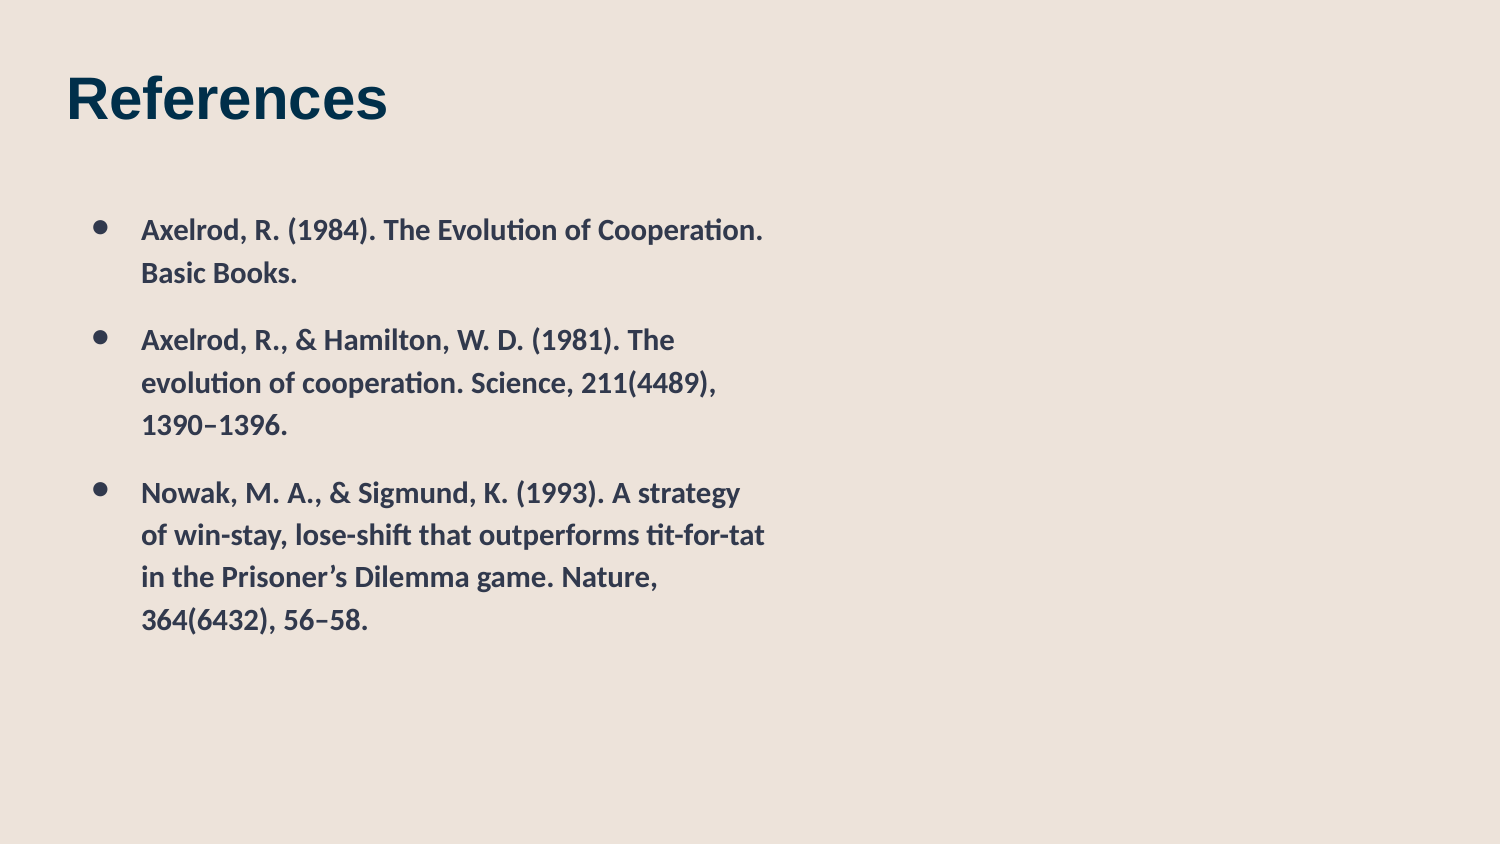

# References
Axelrod, R. (1984). The Evolution of Cooperation. Basic Books.
Axelrod, R., & Hamilton, W. D. (1981). The evolution of cooperation. Science, 211(4489), 1390–1396.
Nowak, M. A., & Sigmund, K. (1993). A strategy of win-stay, lose-shift that outperforms tit-for-tat in the Prisoner’s Dilemma game. Nature, 364(6432), 56–58.